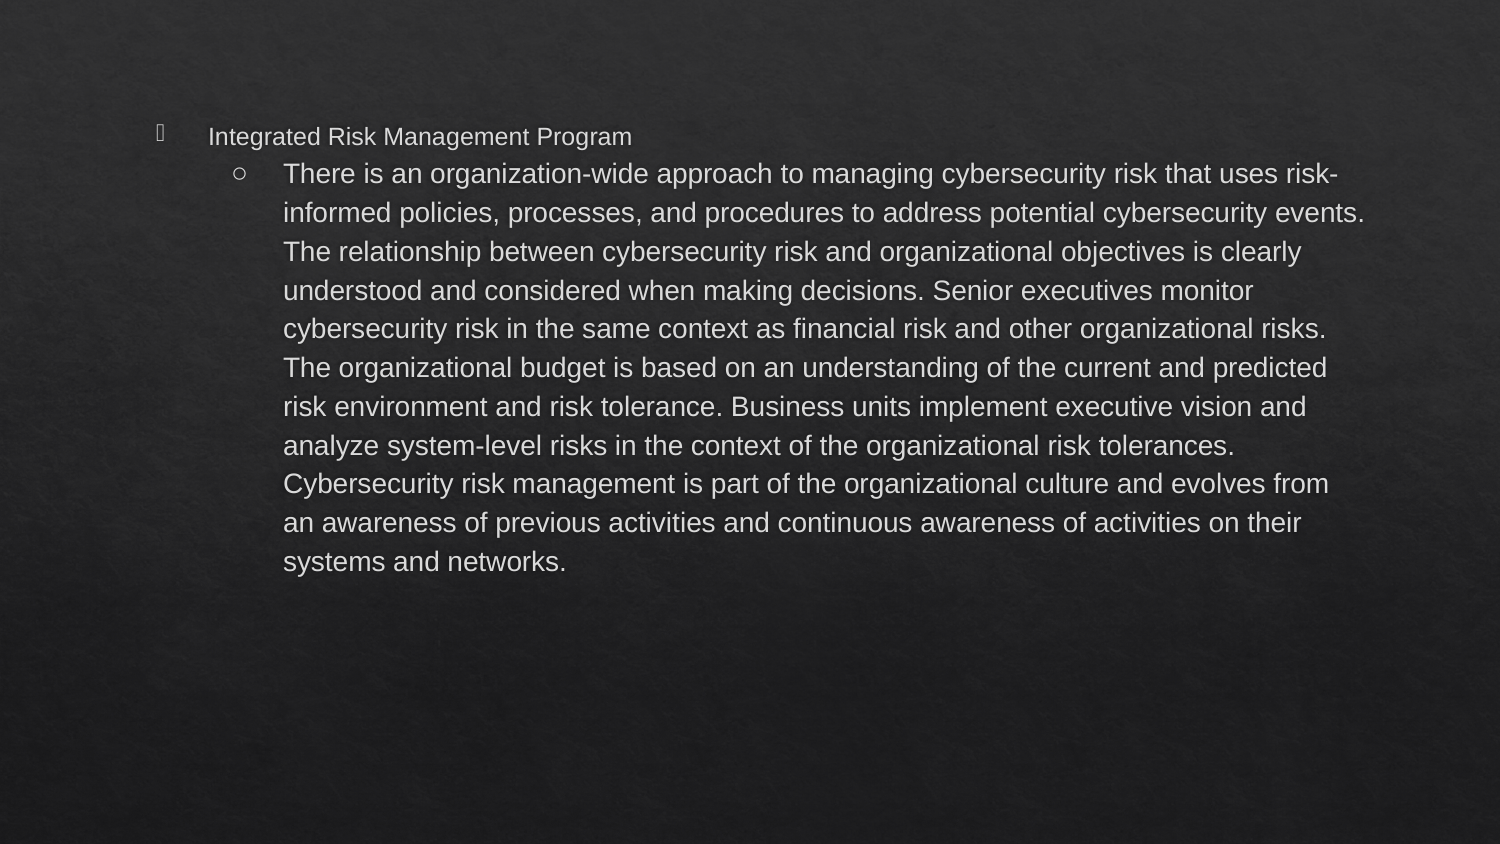

Integrated Risk Management Program
There is an organization-wide approach to managing cybersecurity risk that uses risk-informed policies, processes, and procedures to address potential cybersecurity events. The relationship between cybersecurity risk and organizational objectives is clearly understood and considered when making decisions. Senior executives monitor cybersecurity risk in the same context as financial risk and other organizational risks. The organizational budget is based on an understanding of the current and predicted risk environment and risk tolerance. Business units implement executive vision and analyze system-level risks in the context of the organizational risk tolerances. Cybersecurity risk management is part of the organizational culture and evolves from an awareness of previous activities and continuous awareness of activities on their systems and networks.